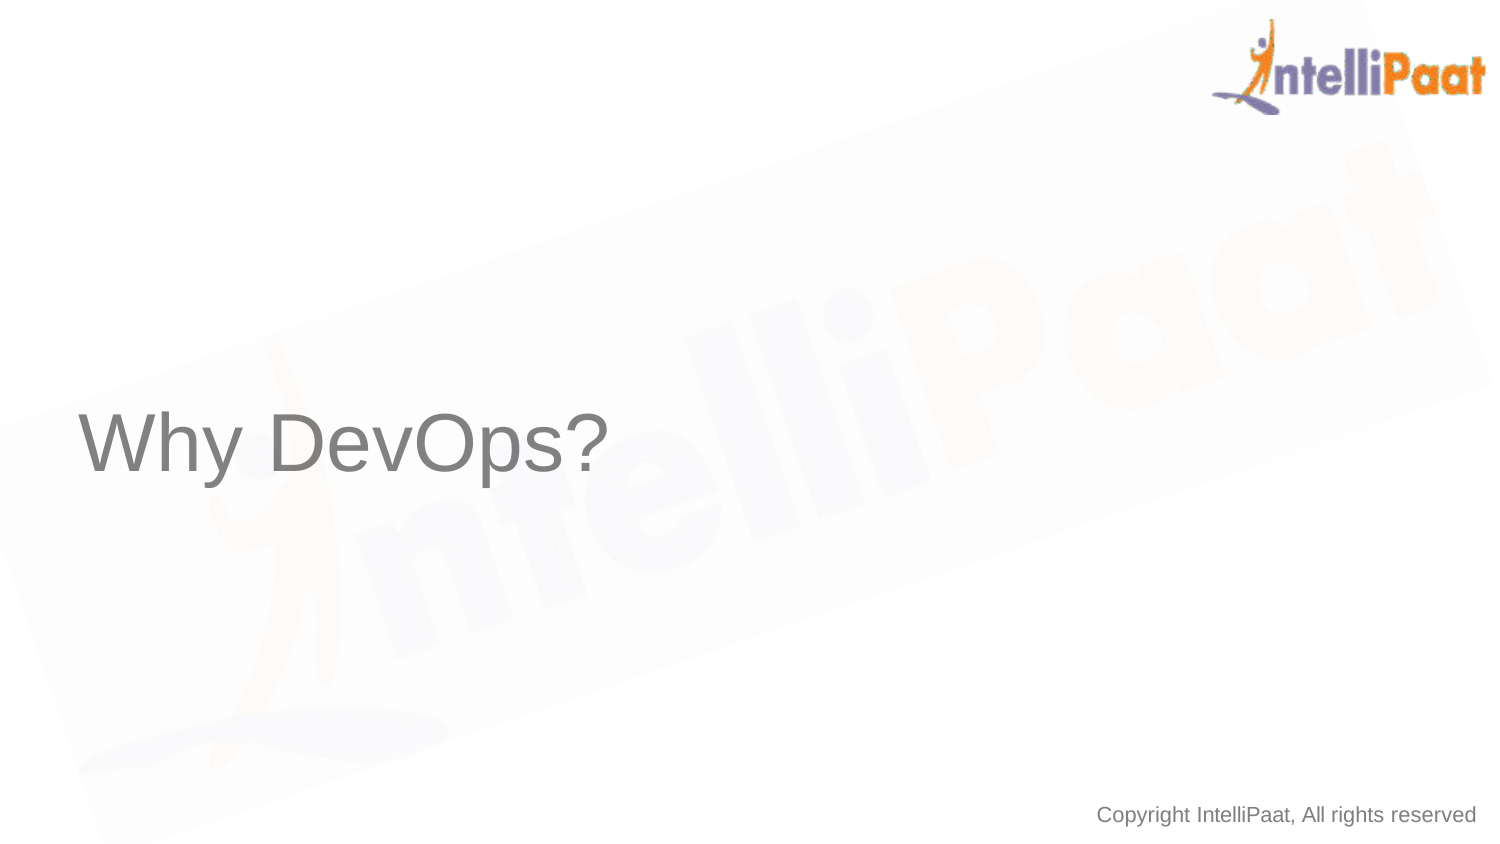

# Why DevOps?
Copyright IntelliPaat, All rights reserved